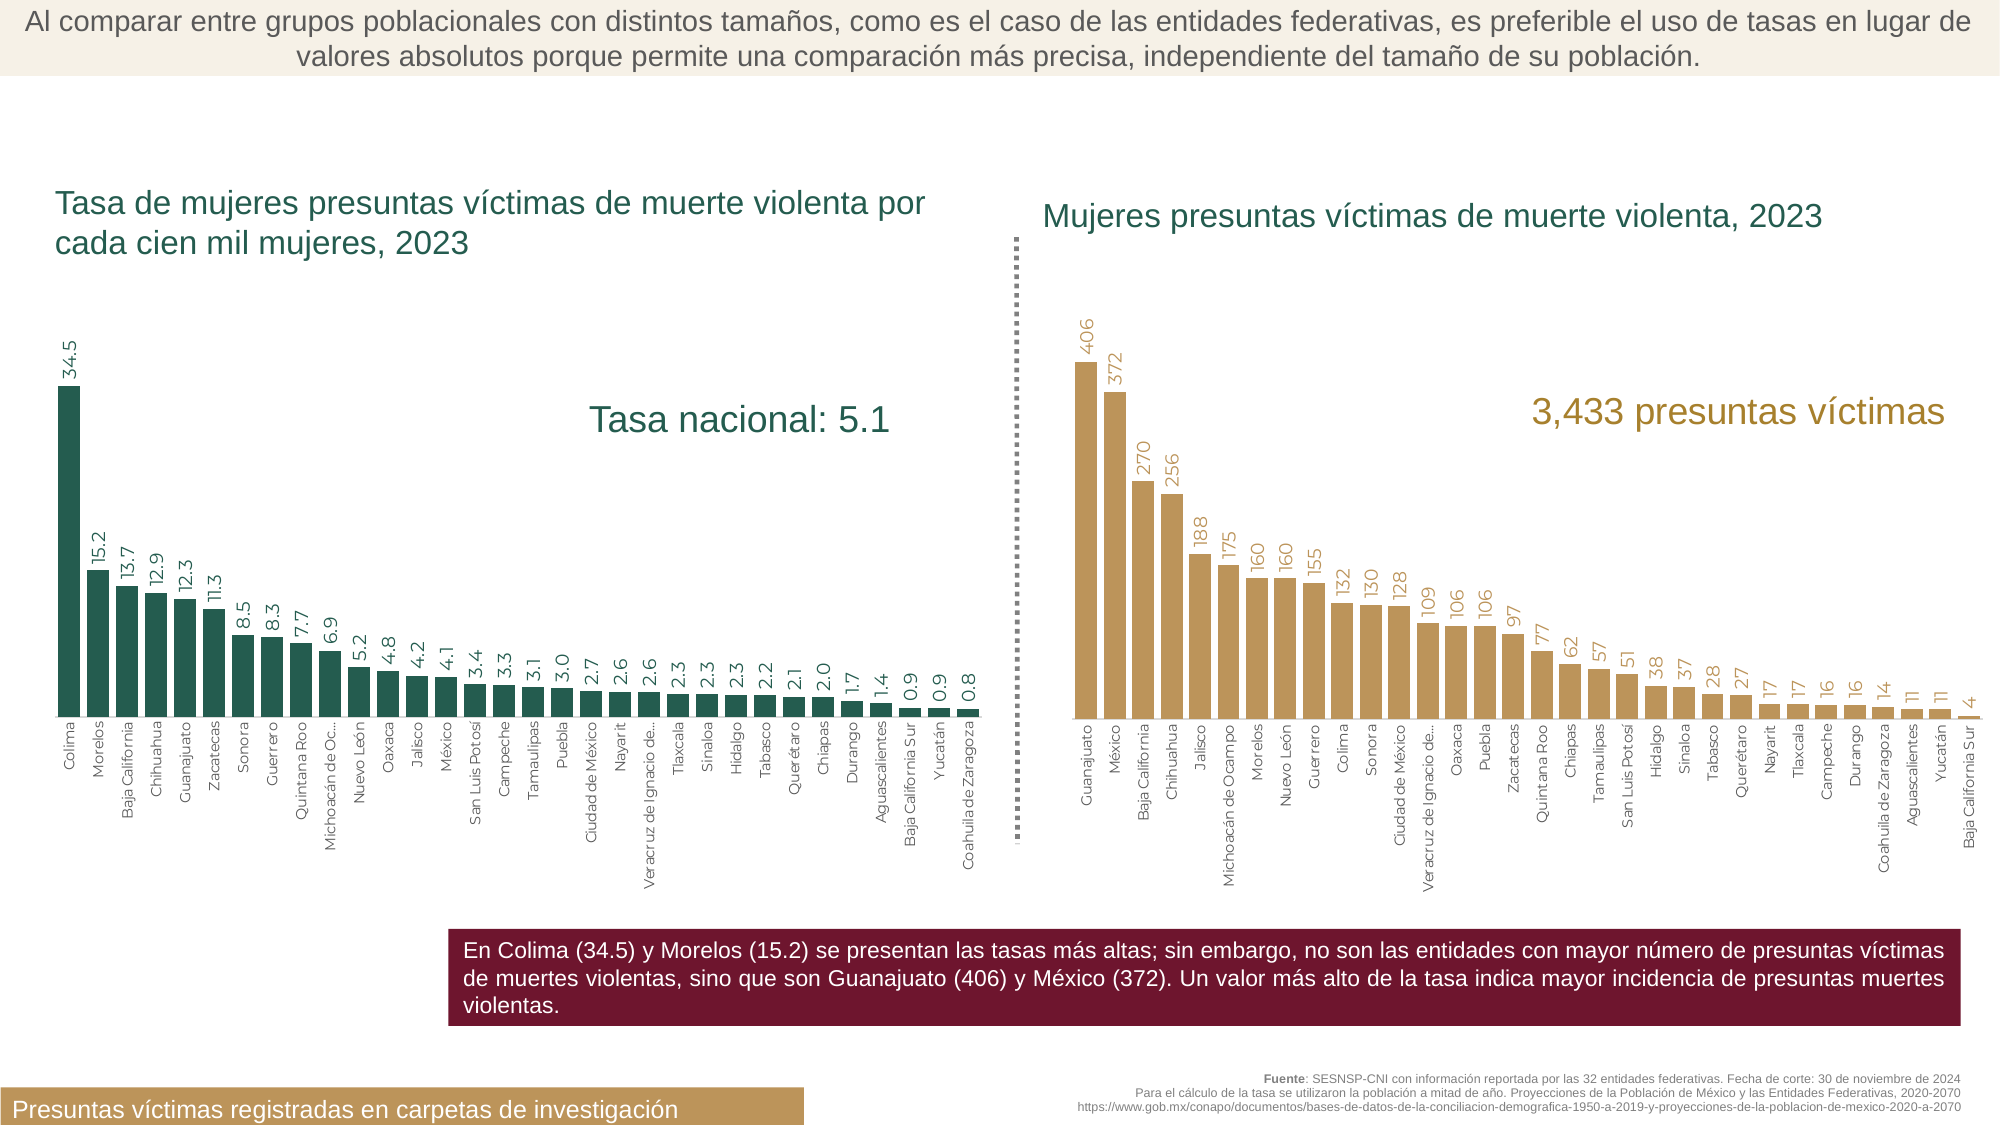

Al comparar entre grupos poblacionales con distintos tamaños, como es el caso de las entidades federativas, es preferible el uso de tasas en lugar de valores absolutos porque permite una comparación más precisa, independiente del tamaño de su población.
Tasa de mujeres presuntas víctimas de muerte violenta por cada cien mil mujeres, 2023
Mujeres presuntas víctimas de muerte violenta, 2023

### Chart

| Category | Muertes violentas |
|---|---|
| Guanajuato | 406.0 |
| México | 372.0 |
| Baja California | 270.0 |
| Chihuahua | 256.0 |
| Jalisco | 188.0 |
| Michoacán de Ocampo | 175.0 |
| Morelos | 160.0 |
| Nuevo León | 160.0 |
| Guerrero | 155.0 |
| Colima | 132.0 |
| Sonora | 130.0 |
| Ciudad de México | 128.0 |
| Veracruz de Ignacio de la Llave | 109.0 |
| Oaxaca | 106.0 |
| Puebla | 106.0 |
| Zacatecas | 97.0 |
| Quintana Roo | 77.0 |
| Chiapas | 62.0 |
| Tamaulipas | 57.0 |
| San Luis Potosí | 51.0 |
| Hidalgo | 38.0 |
| Sinaloa | 37.0 |
| Tabasco | 28.0 |
| Querétaro | 27.0 |
| Nayarit | 17.0 |
| Tlaxcala | 17.0 |
| Campeche | 16.0 |
| Durango | 16.0 |
| Coahuila de Zaragoza | 14.0 |
| Aguascalientes | 11.0 |
| Yucatán | 11.0 |
| Baja California Sur | 4.0 |

### Chart

| Category | Tasa |
|---|---|
| Colima | 34.51196937847081 |
| Morelos | 15.244875577995165 |
| Baja California | 13.65665549518527 |
| Chihuahua | 12.933368900097808 |
| Guanajuato | 12.302329443049912 |
| Zacatecas | 11.275687061323463 |
| Sonora | 8.482826843318273 |
| Guerrero | 8.29451855403531 |
| Quintana Roo | 7.684369991437416 |
| Michoacán de Ocampo | 6.89827799271936 |
| Nuevo León | 5.178446013082049 |
| Oaxaca | 4.754663831810495 |
| Jalisco | 4.247160332787604 |
| México | 4.132689552138656 |
| San Luis Potosí | 3.3893033586002574 |
| Campeche | 3.3116283690644237 |
| Tamaulipas | 3.0601299427809385 |
| Puebla | 2.9602092030111473 |
| Ciudad de México | 2.666657777807407 |
| Nayarit | 2.606578390545174 |
| Veracruz de Ignacio de la Llave | 2.581391388904611 |
| Tlaxcala | 2.3330240932770483 |
| Sinaloa | 2.332060154546257 |
| Hidalgo | 2.26369415823937 |
| Tabasco | 2.230270667241227 |
| Querétaro | 2.070139389385552 |
| Chiapas | 2.039112814903152 |
| Durango | 1.6693167069389323 |
| Aguascalientes | 1.4278426725061106 |
| Baja California Sur | 0.9410391895770499 |
| Yucatán | 0.8836072381891835 |
| Coahuila de Zaragoza | 0.8423276883339421 |
Tasa nacional: 5.1
En Colima (34.5) y Morelos (15.2) se presentan las tasas más altas; sin embargo, no son las entidades con mayor número de presuntas víctimas de muertes violentas, sino que son Guanajuato (406) y México (372). Un valor más alto de la tasa indica mayor incidencia de presuntas muertes violentas.
| Fuente: SESNSP-CNI con información reportada por las 32 entidades federativas. Fecha de corte: 30 de noviembre de 2024 Para el cálculo de la tasa se utilizaron la población a mitad de año. Proyecciones de la Población de México y las Entidades Federativas, 2020-2070 https://www.gob.mx/conapo/documentos/bases-de-datos-de-la-conciliacion-demografica-1950-a-2019-y-proyecciones-de-la-poblacion-de-mexico-2020-a-2070 |
| --- |
Presuntas víctimas registradas en carpetas de investigación